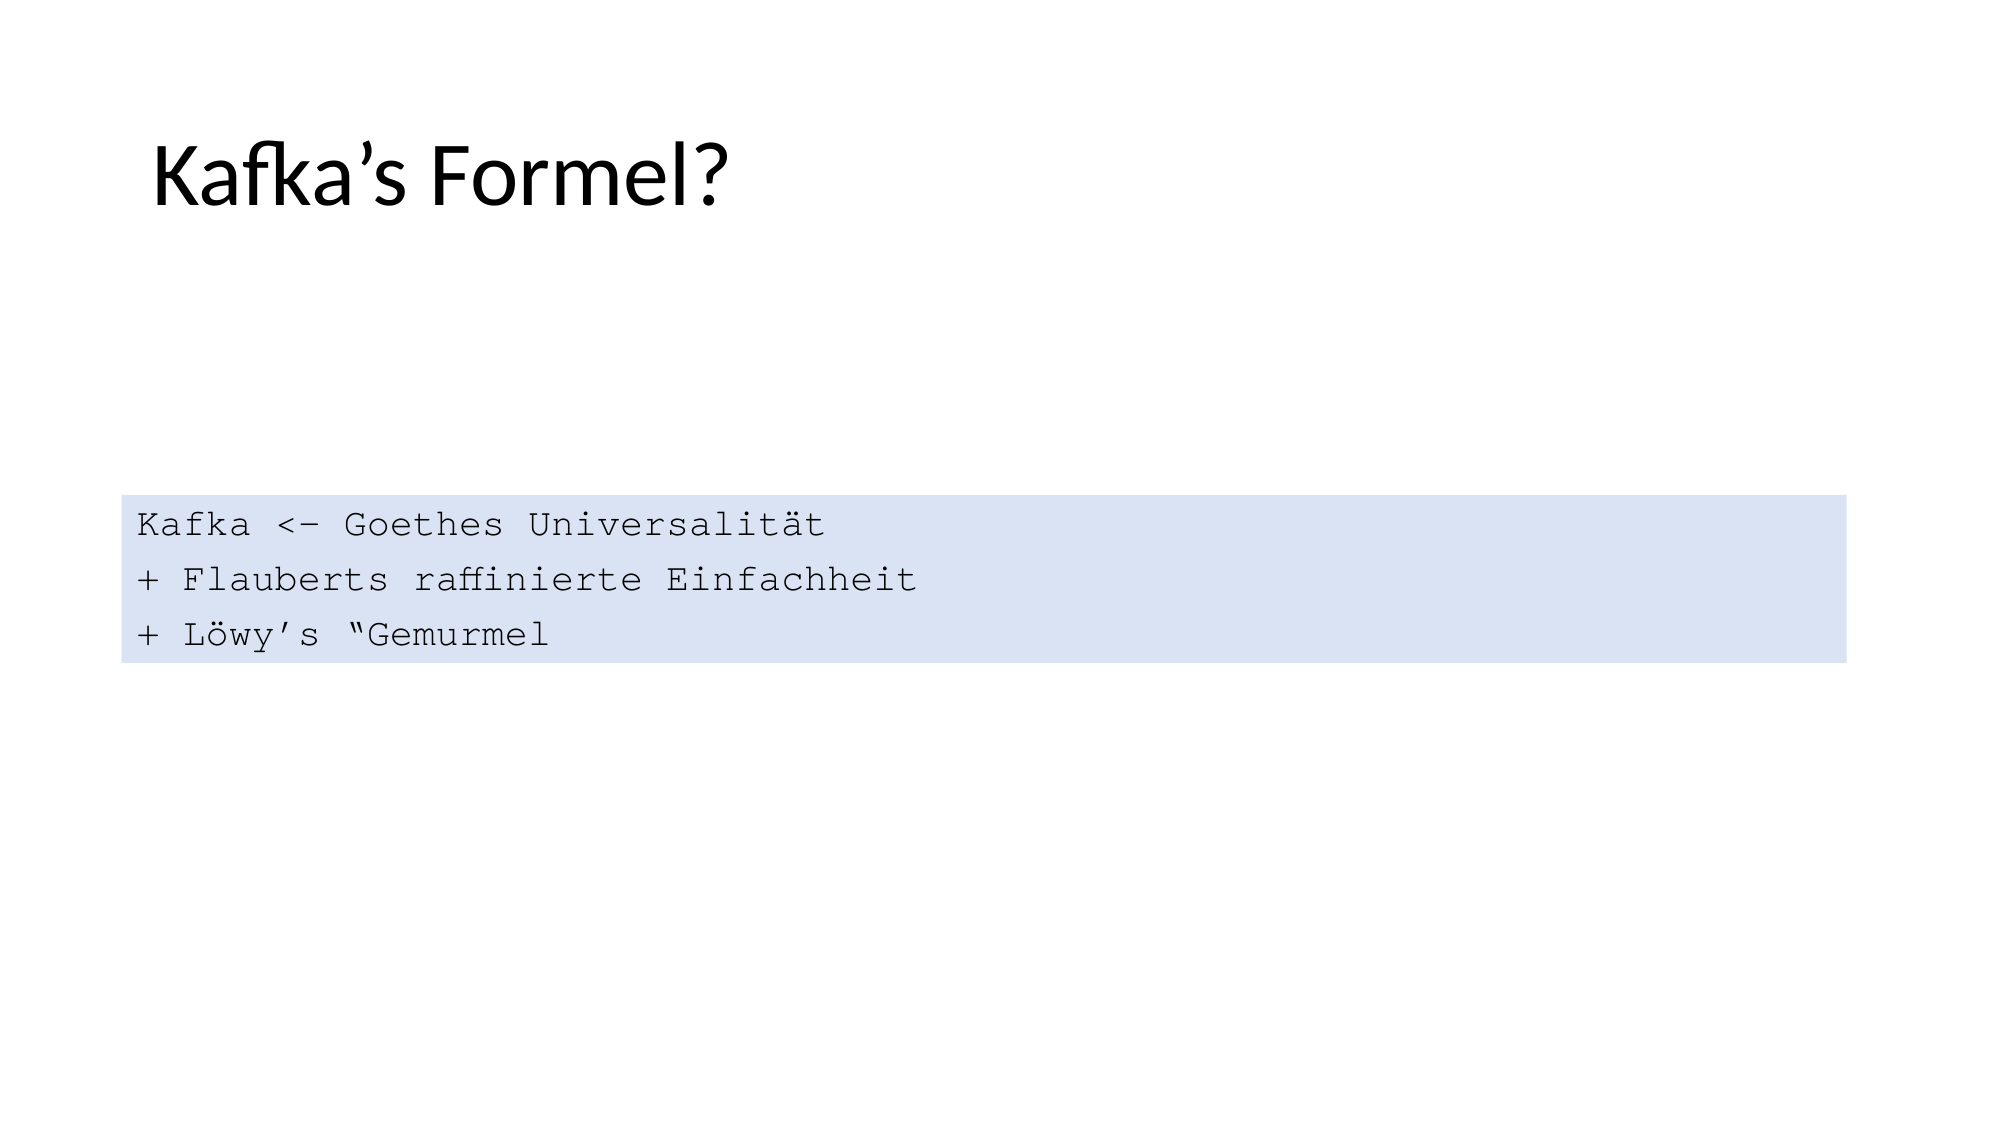

# Kafka’s Formel?
Kafka <- Goethes Universalität
+ Flauberts raffinierte Einfachheit
+ Löwy’s “Gemurmel